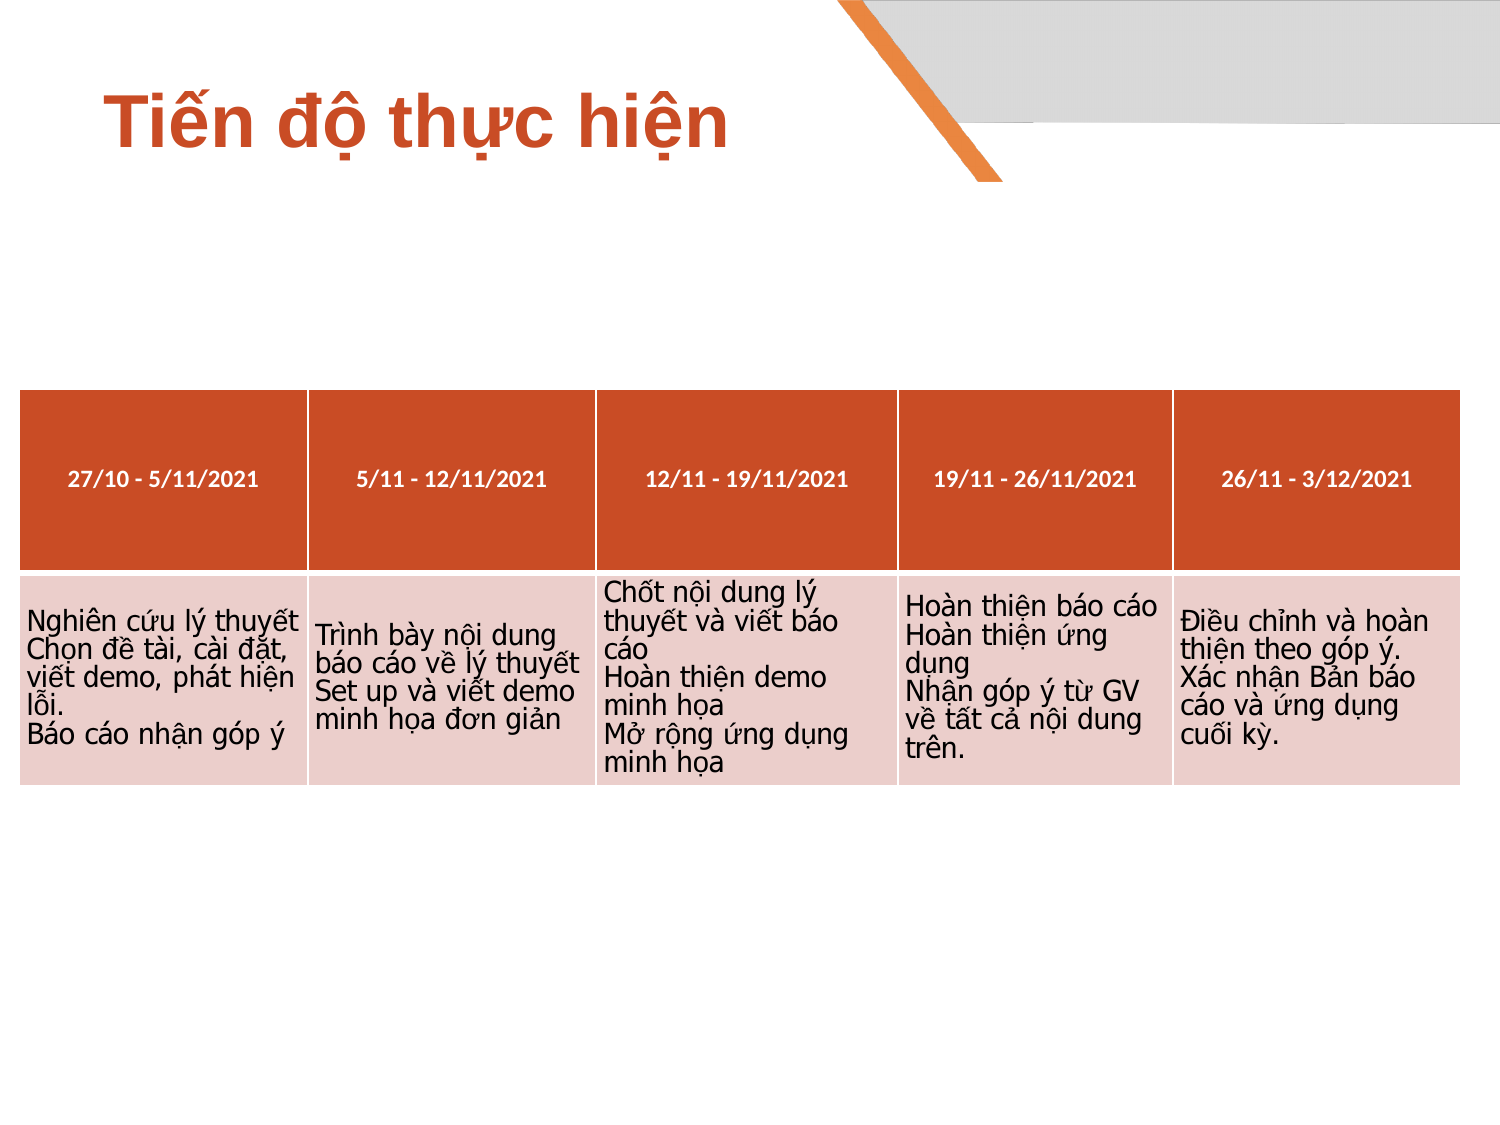

# Tiến độ thực hiện
| 27/10 - 5/11/2021 | 5/11 - 12/11/2021 | 12/11 - 19/11/2021 | 19/11 - 26/11/2021 | 26/11 - 3/12/2021 |
| --- | --- | --- | --- | --- |
| Nghiên cứu lý thuyết Chọn đề tài, cài đặt, viết demo, phát hiện lỗi. Báo cáo nhận góp ý | Trình bày nội dung báo cáo về lý thuyết Set up và viết demo minh họa đơn giản | Chốt nội dung lý thuyết và viết báo cáo Hoàn thiện demo minh họa Mở rộng ứng dụng minh họa | Hoàn thiện báo cáo Hoàn thiện ứng dụng Nhận góp ý từ GV về tất cả nội dung trên. | Điều chỉnh và hoàn thiện theo góp ý. Xác nhận Bản báo cáo và ứng dụng cuối kỳ. |